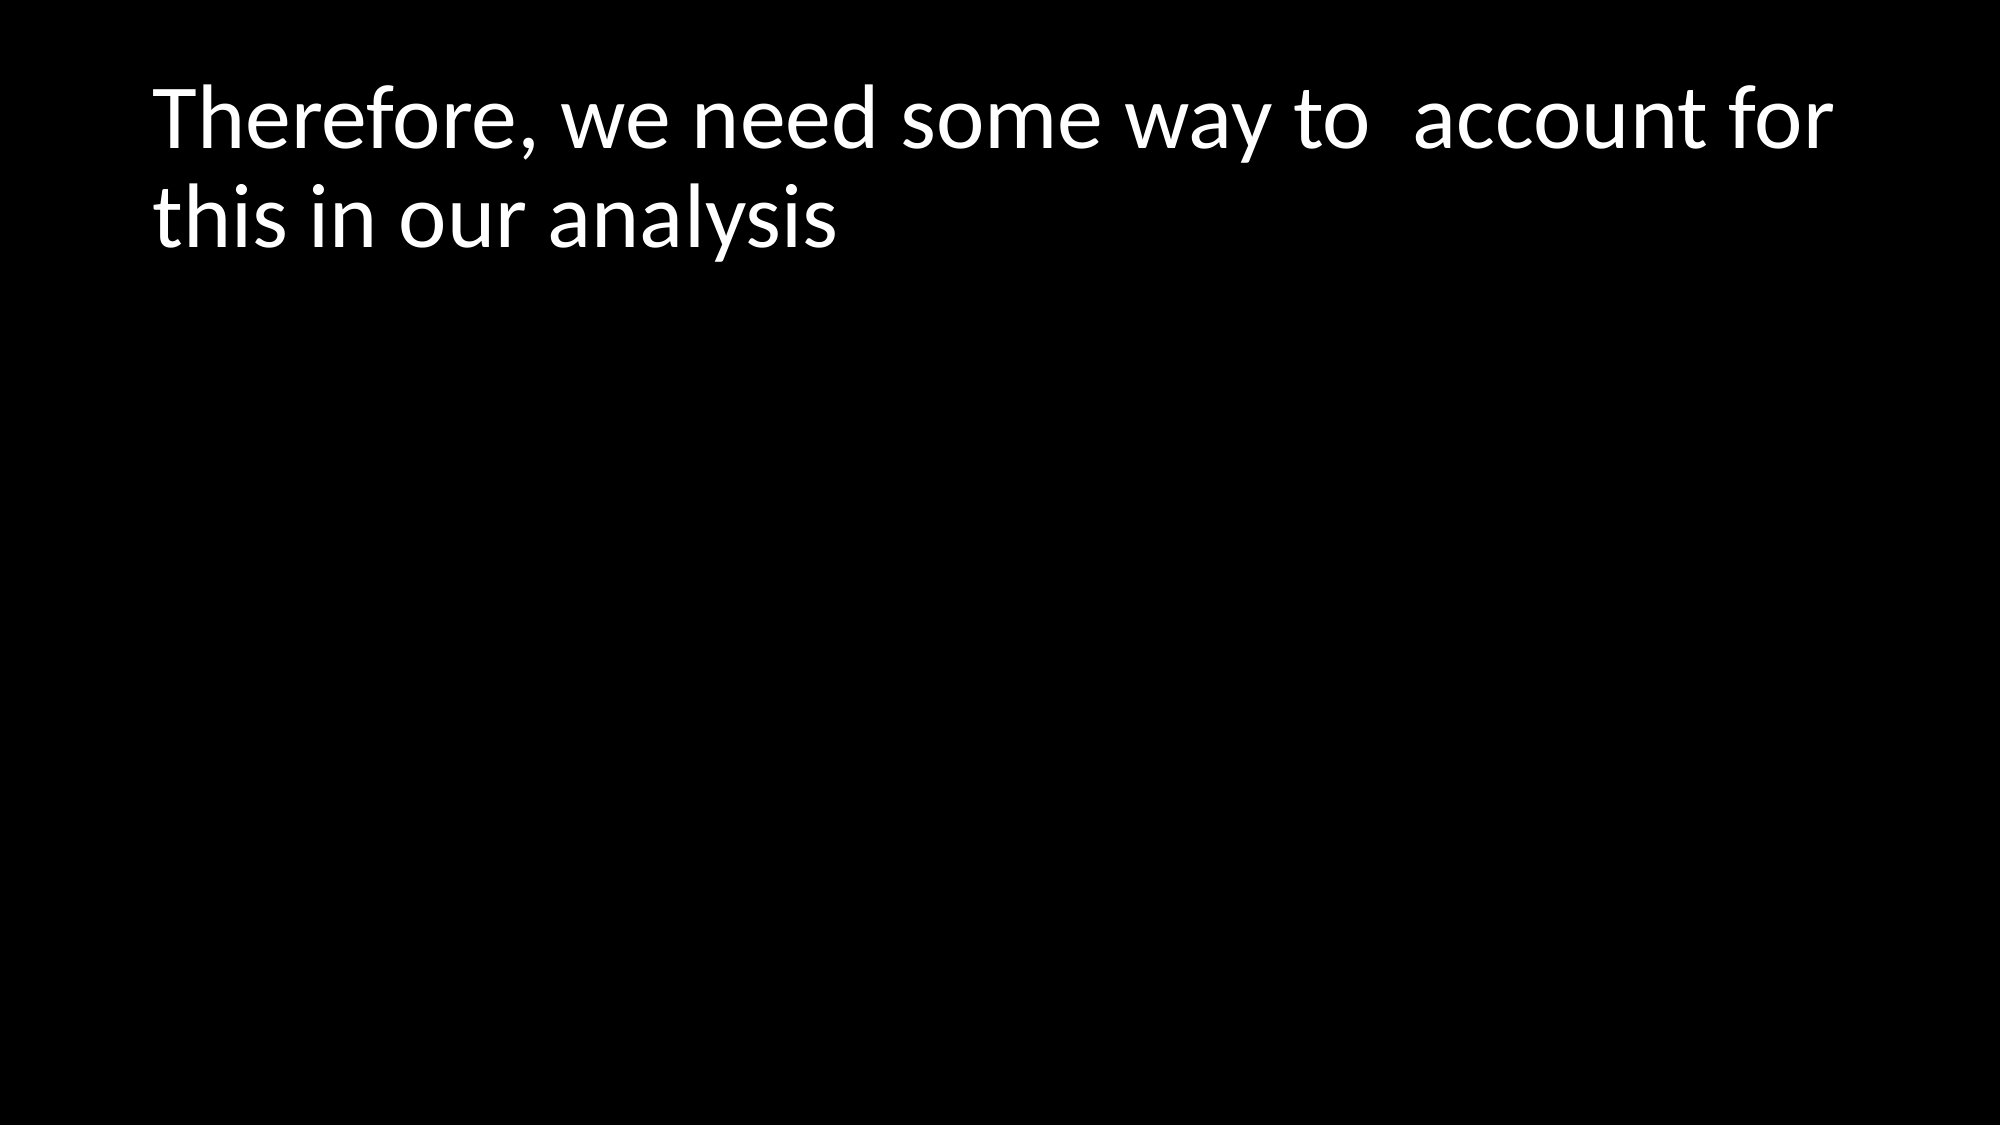

# Therefore, we need some way to  account for this in our analysis